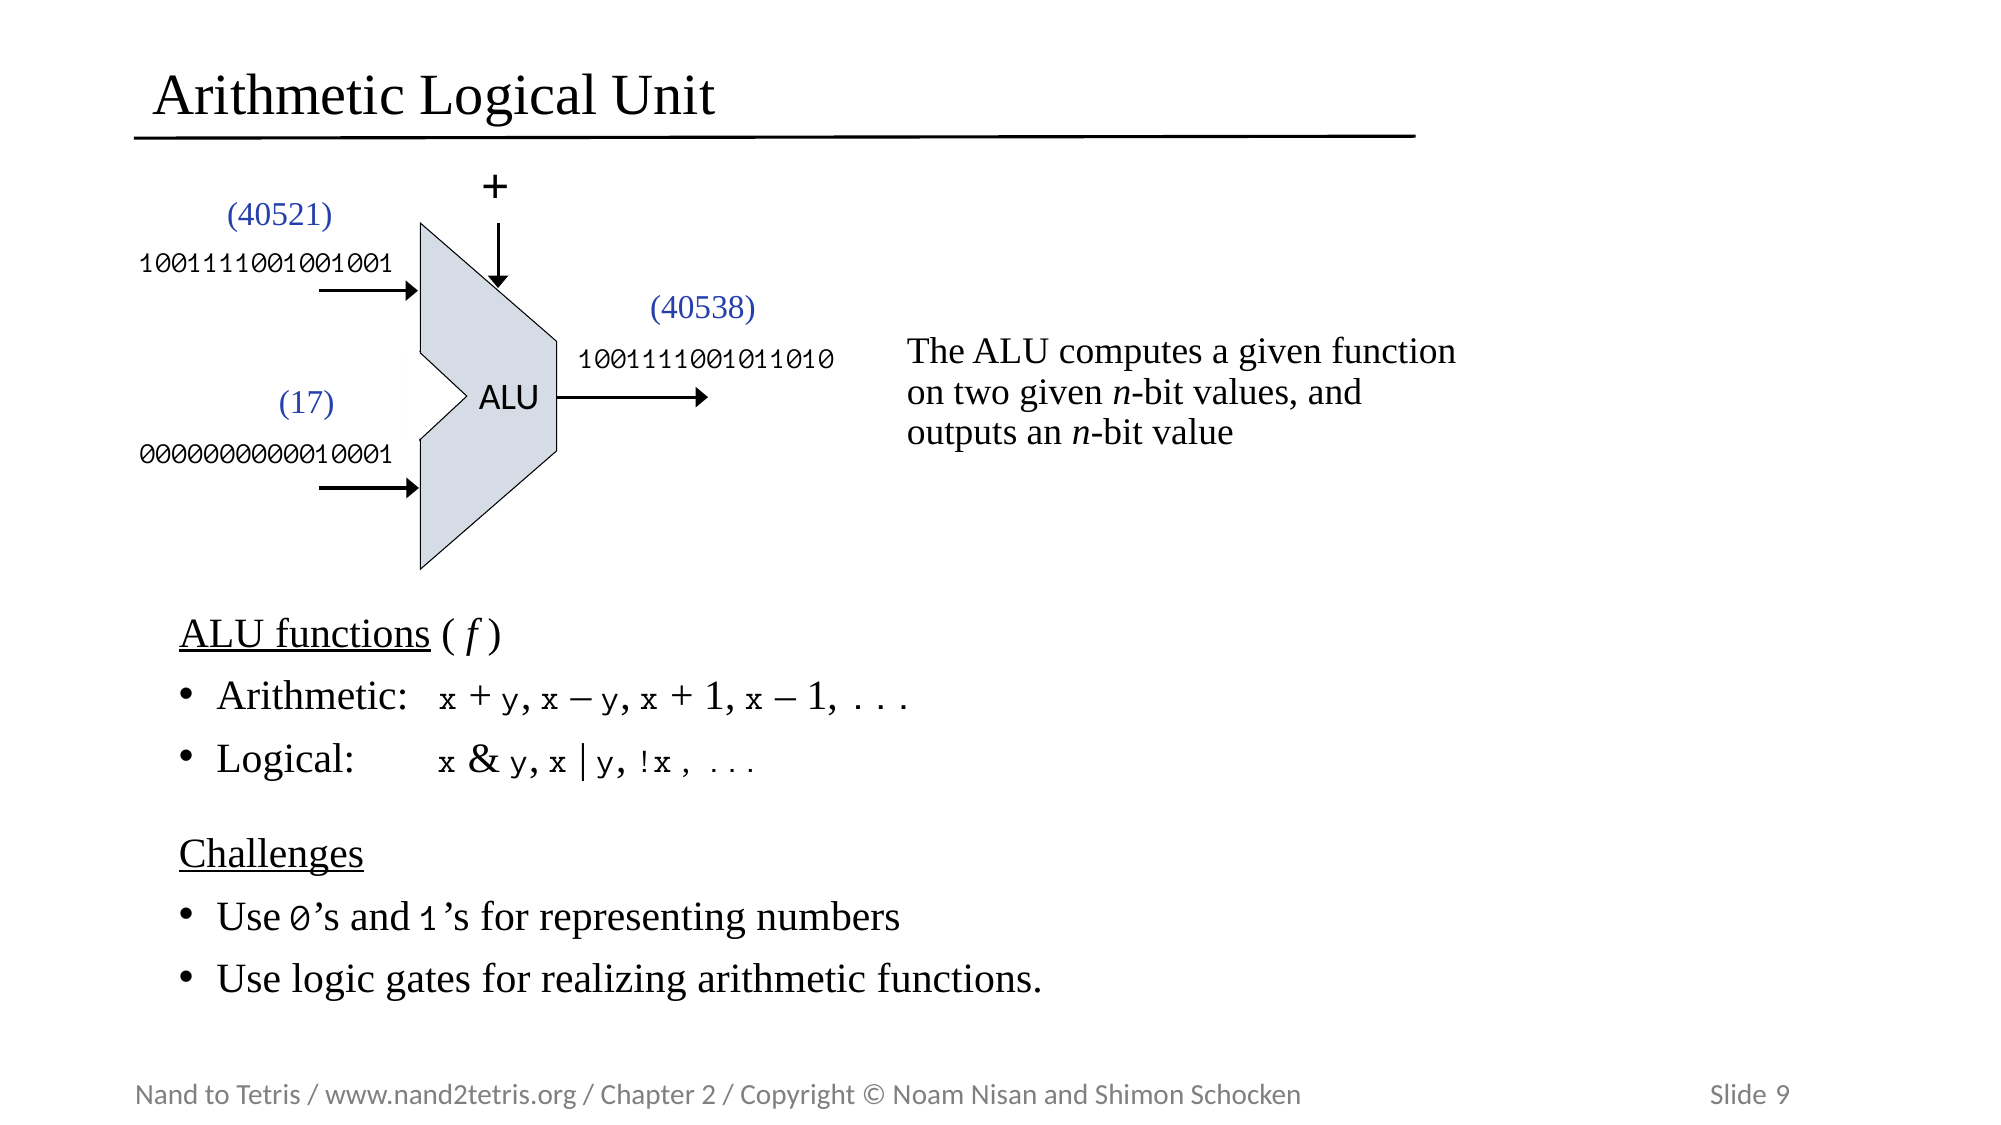

# Arithmetic Logical Unit
+
(40521)
(17)
1001111001001001
(40538)
1001111001011010

The ALU computes a given function on two given n-bit values, and outputs an n-bit value

ALU

0000000000010001
ALU functions (f)
Arithmetic:   x + y, x – y, x + 1, x – 1, ...
Logical:        x & y, x | y, !x ,  ...
Challenges
Use 0’s and 1’s for representing numbers
Use logic gates for realizing arithmetic functions.